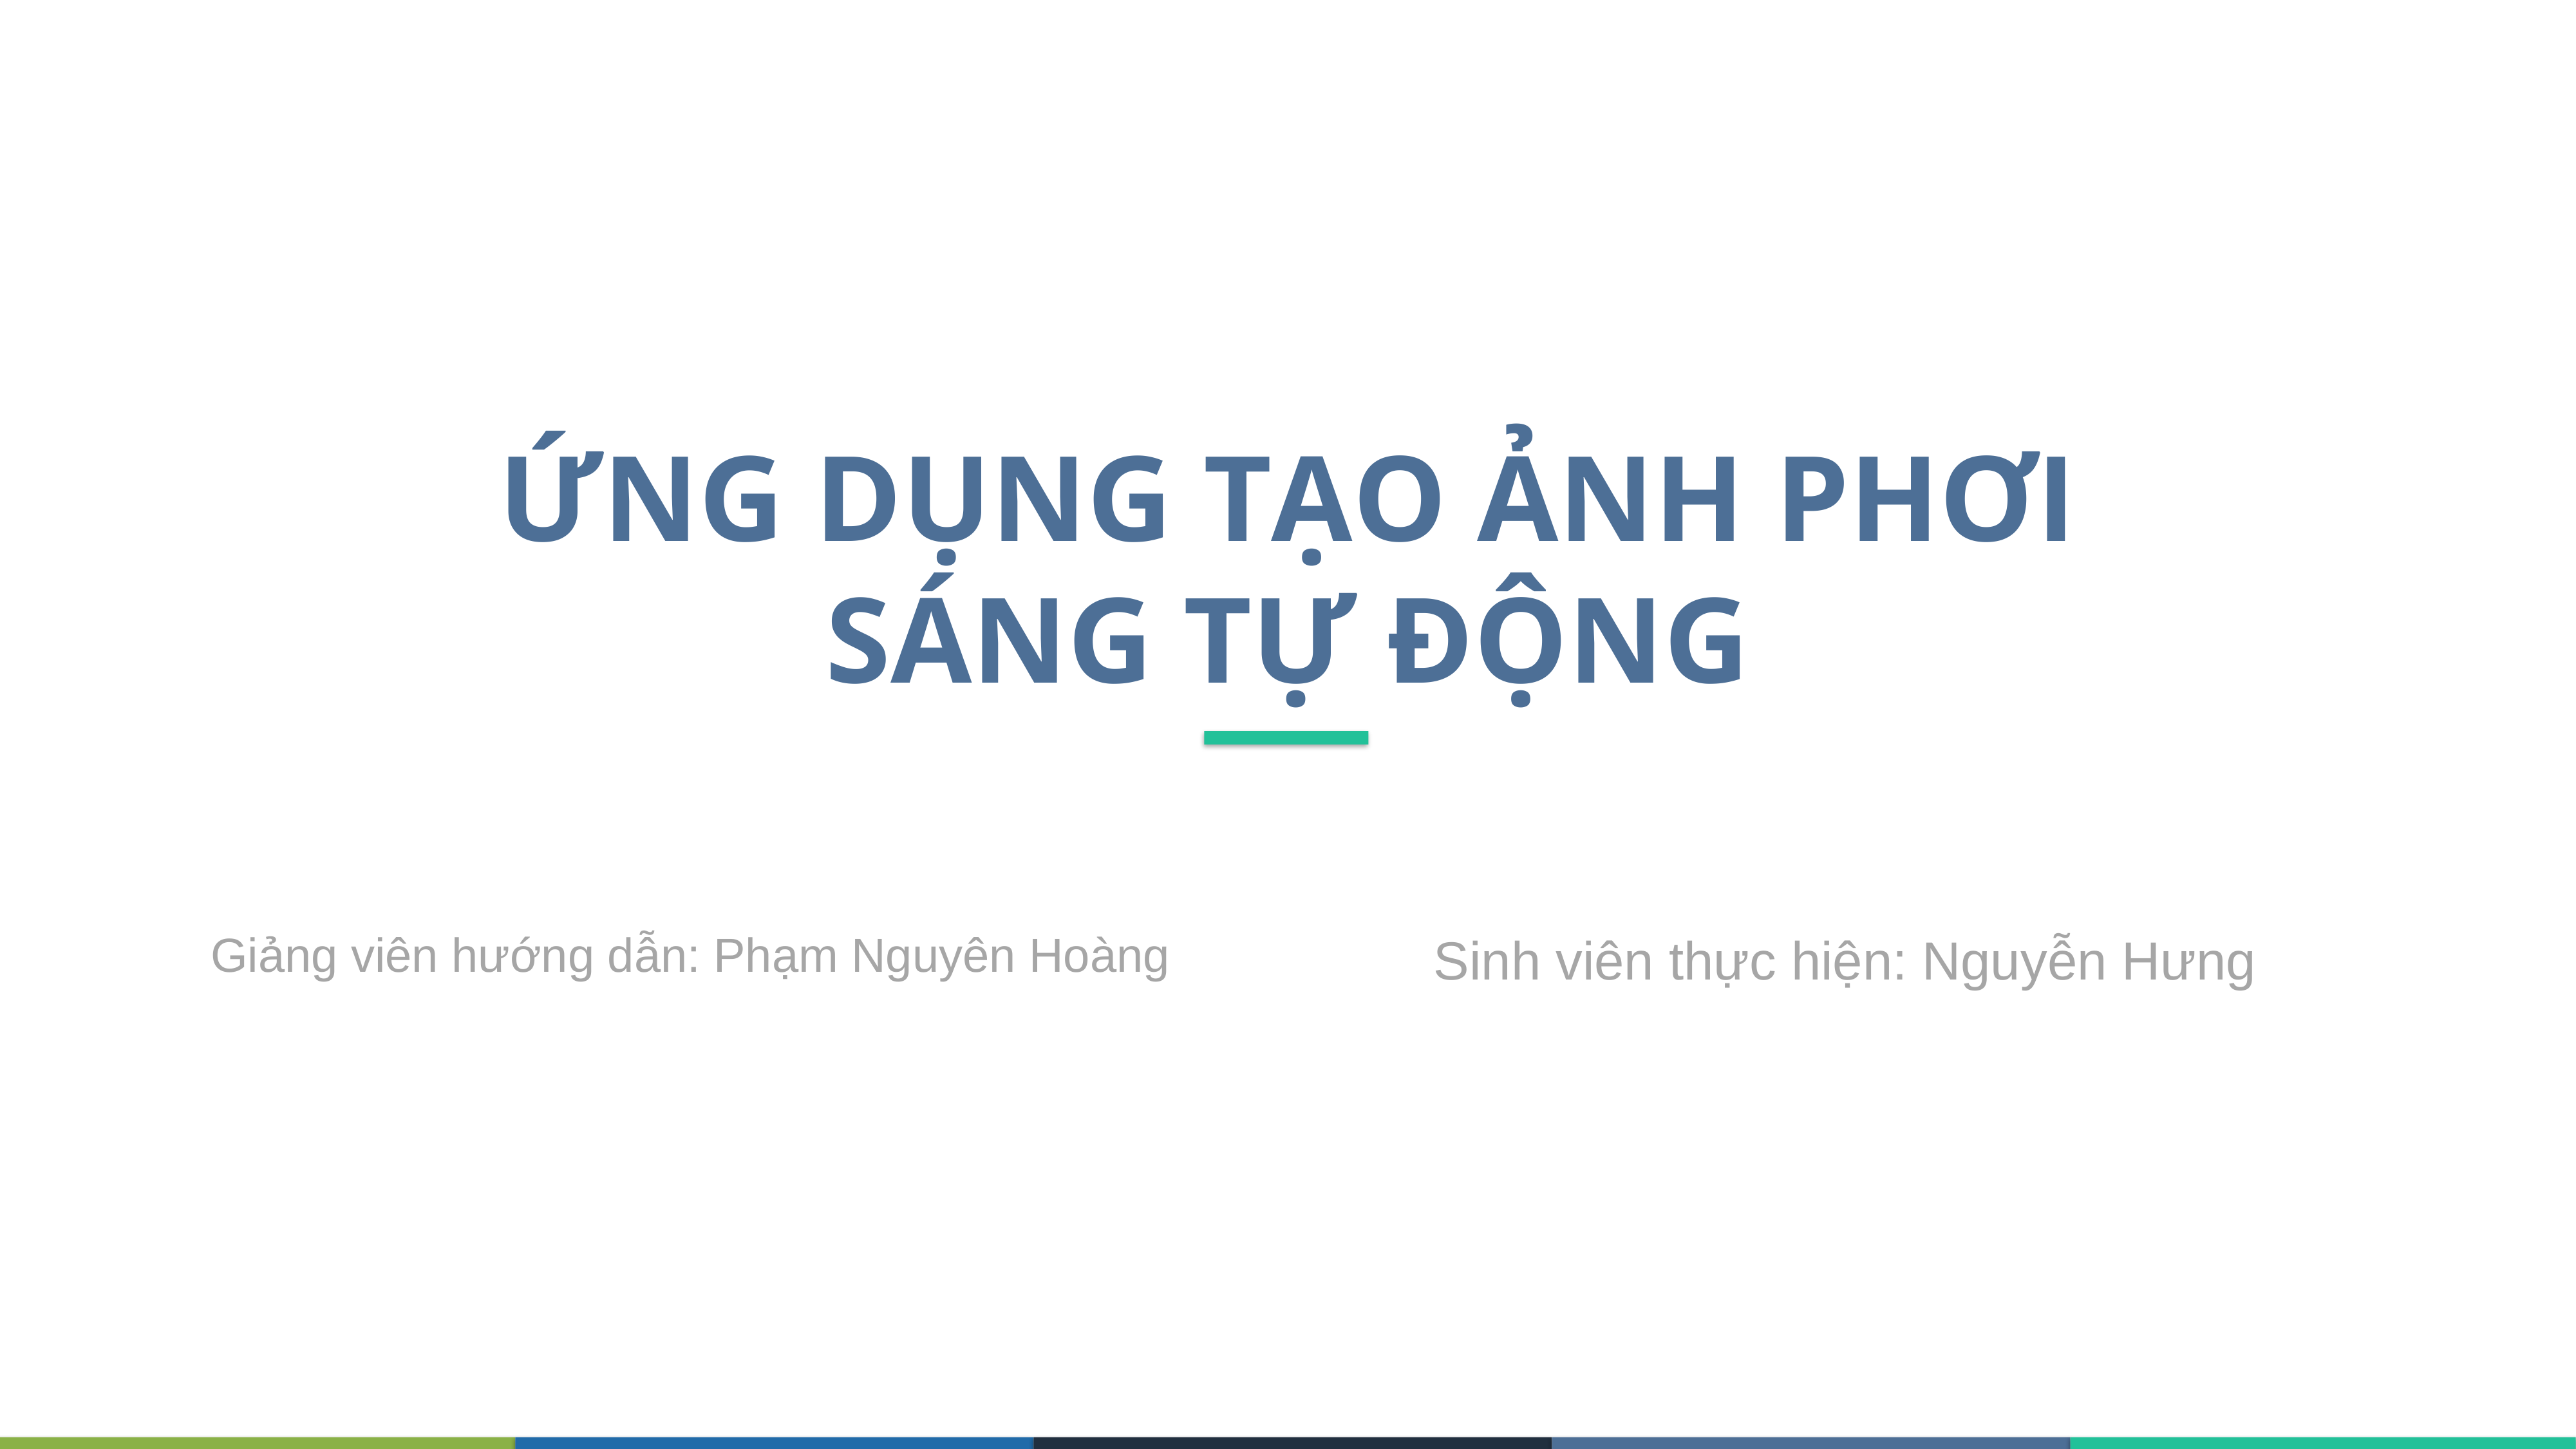

# ỨNG DỤNG TẠO ẢNH PHƠI SÁNG TỰ ĐỘNG

Sinh viên thực hiện: Nguyễn Hưng
Giảng viên hướng dẫn: Phạm Nguyên Hoàng